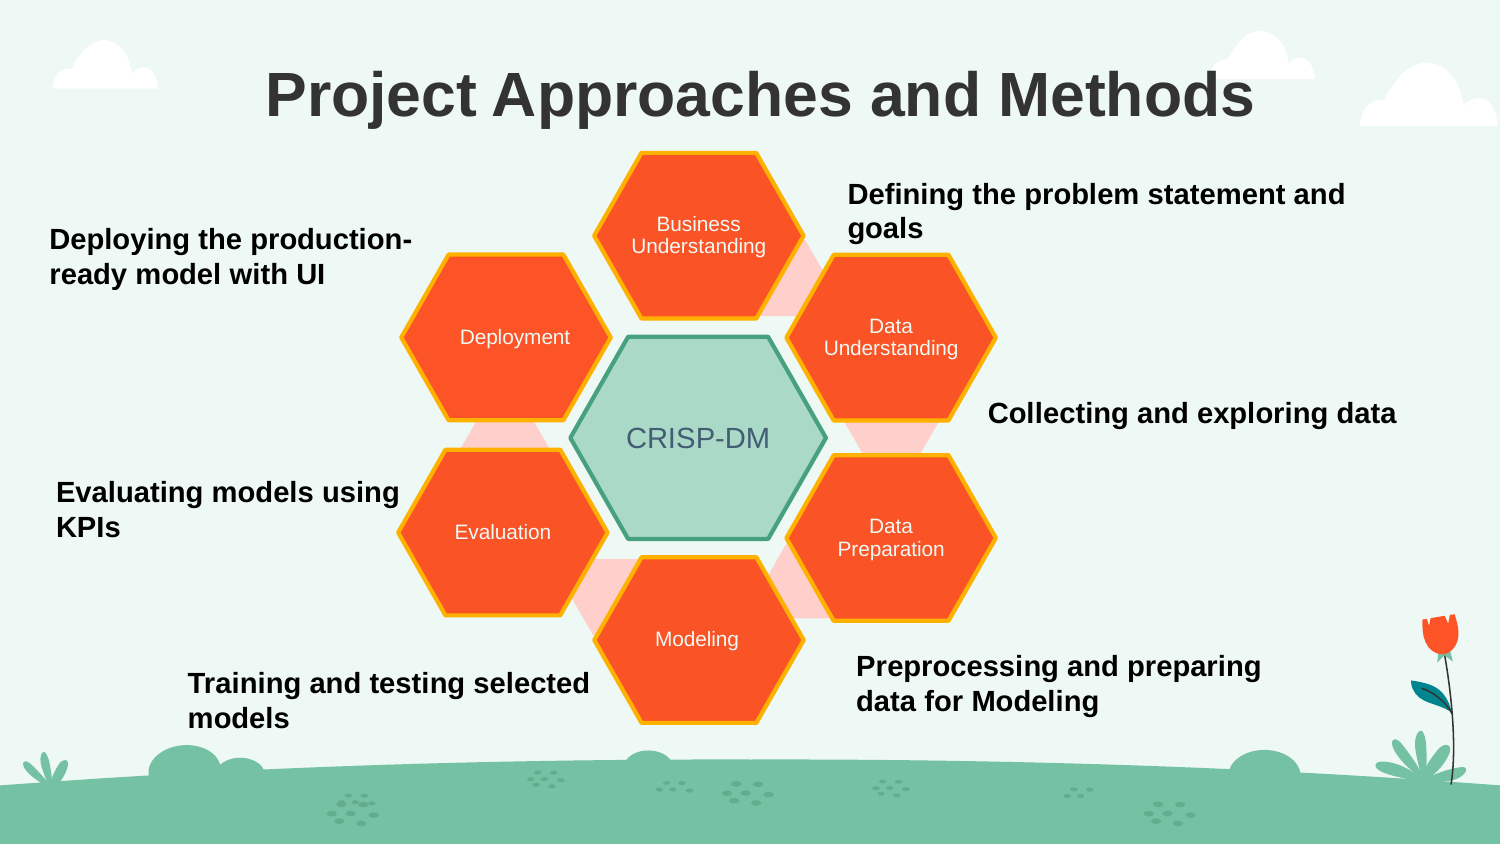

# Project Approaches and Methods

Business Understanding

Deployment
Data Understanding

CRISP-DM

Evaluation
Data Preparation

Modeling
Defining the problem statement and goals
Deploying the production-ready model with UI
Collecting and exploring data

Evaluating models using
KPIs
Preprocessing and preparing
data for Modeling
Training and testing selected models